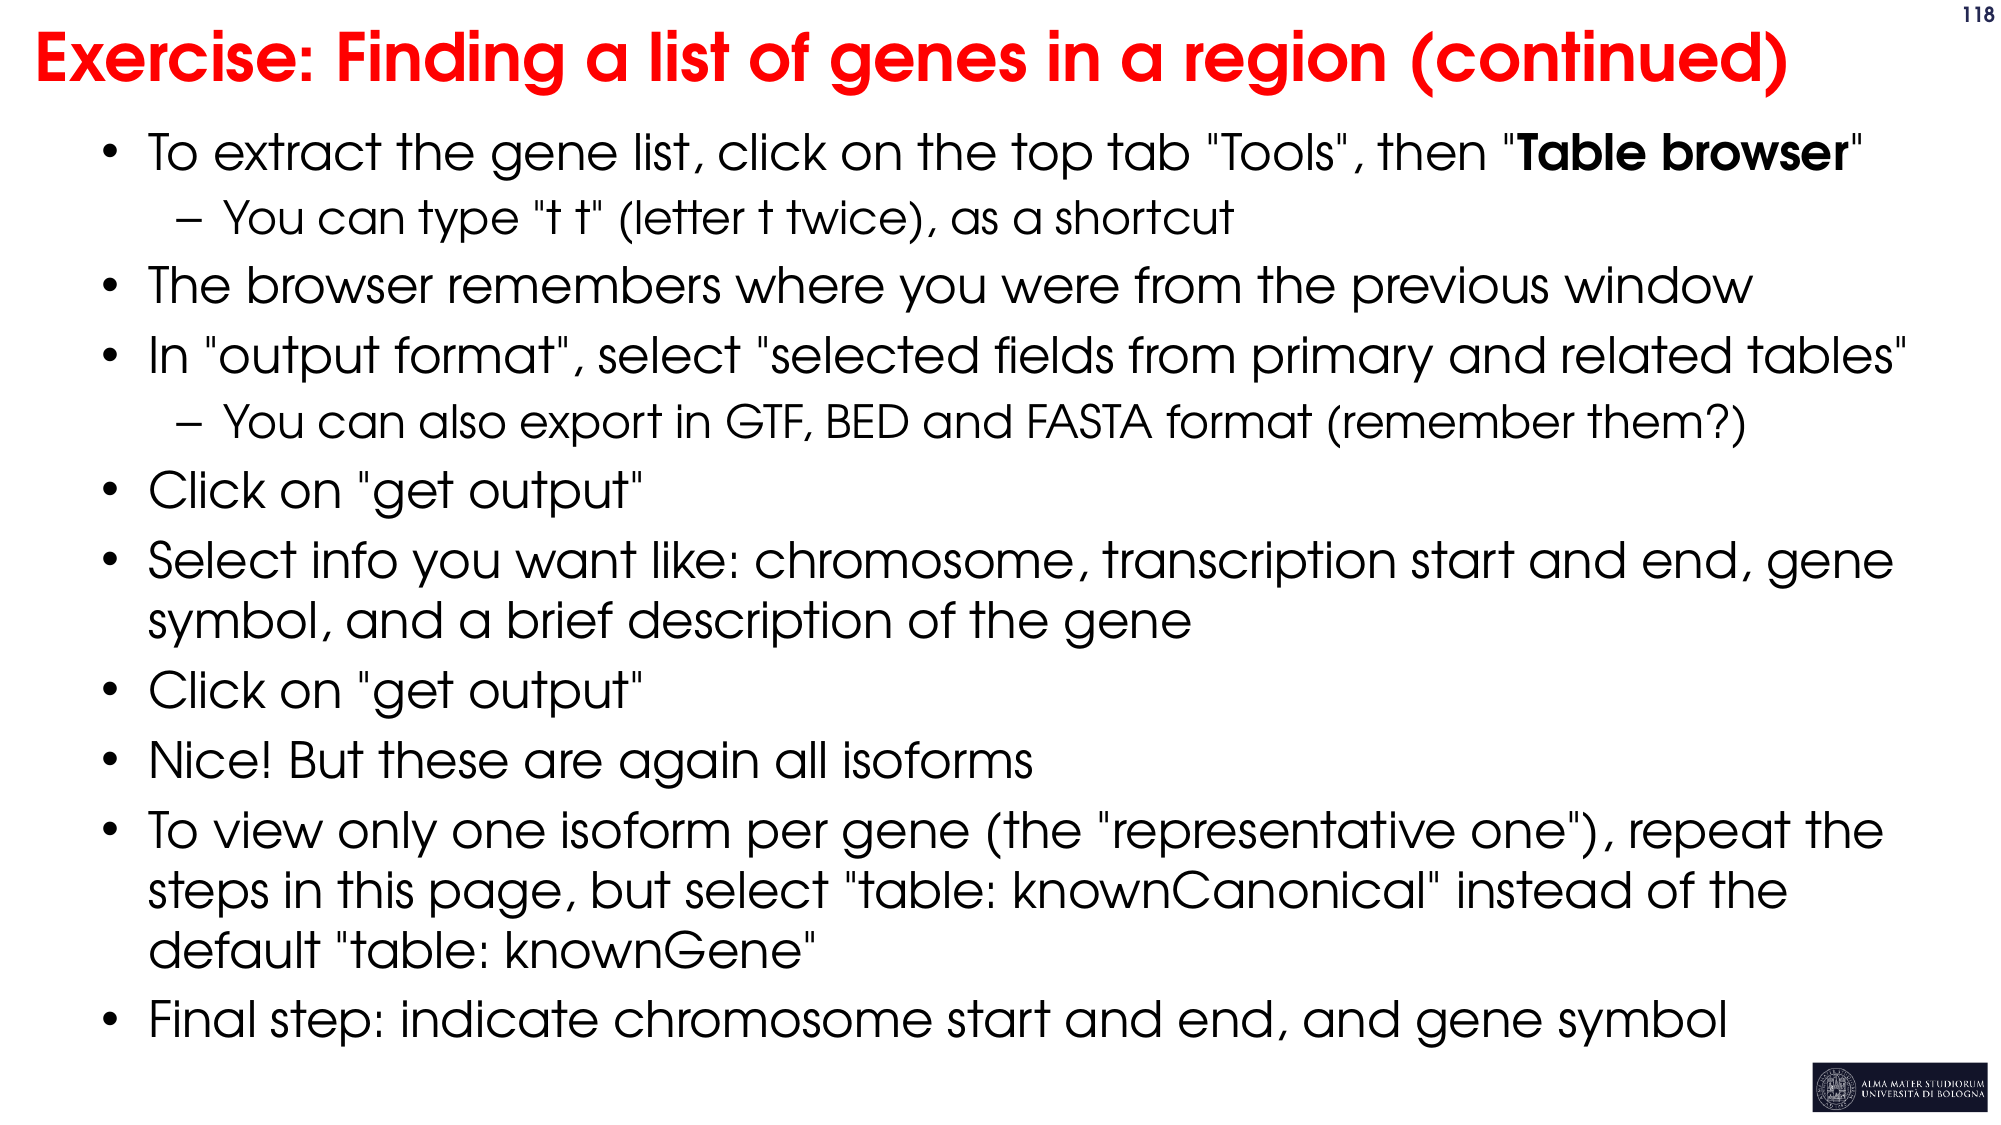

Exercise: Finding a list of genes in a region (continued)
To extract the gene list, click on the top tab "Tools", then "Table browser"
You can type "t t" (letter t twice), as a shortcut
The browser remembers where you were from the previous window
In "output format", select "selected fields from primary and related tables"
You can also export in GTF, BED and FASTA format (remember them?)
Click on "get output"
Select info you want like: chromosome, transcription start and end, gene symbol, and a brief description of the gene
Click on "get output"
Nice! But these are again all isoforms
To view only one isoform per gene (the "representative one"), repeat the steps in this page, but select "table: knownCanonical" instead of the default "table: knownGene"
Final step: indicate chromosome start and end, and gene symbol